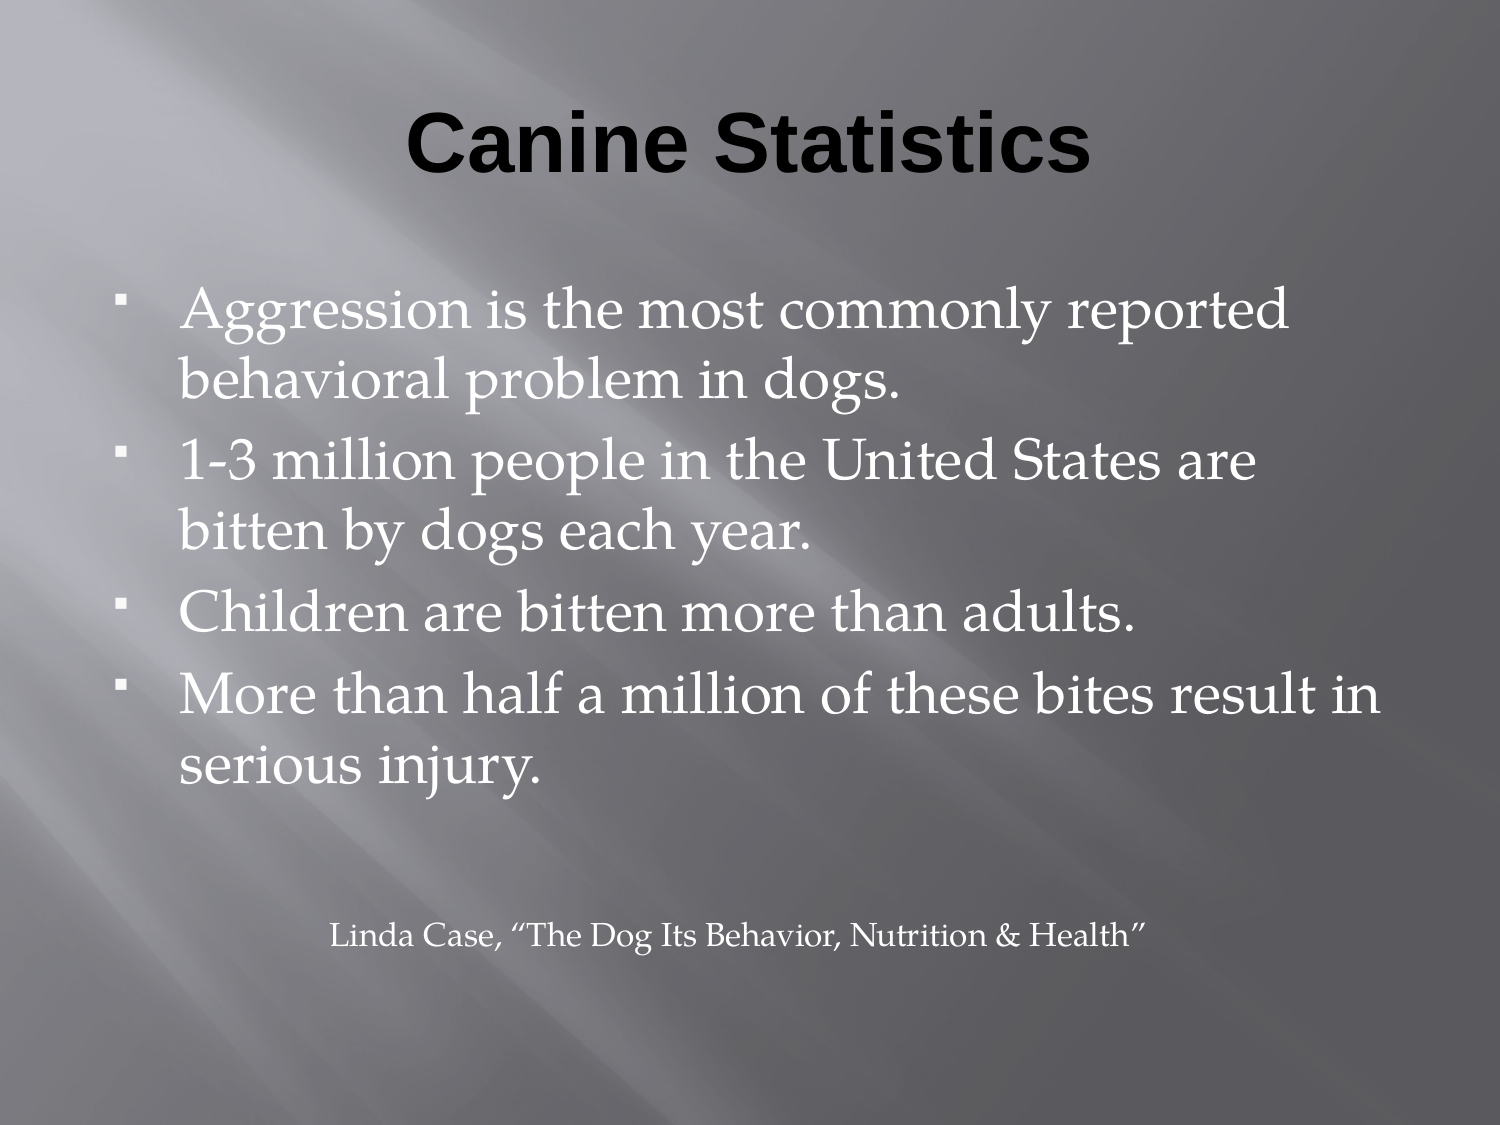

# Canine Statistics
Aggression is the most commonly reported behavioral problem in dogs.
1-3 million people in the United States are bitten by dogs each year.
Children are bitten more than adults.
More than half a million of these bites result in serious injury.

		Linda Case, “The Dog Its Behavior, Nutrition & Health”